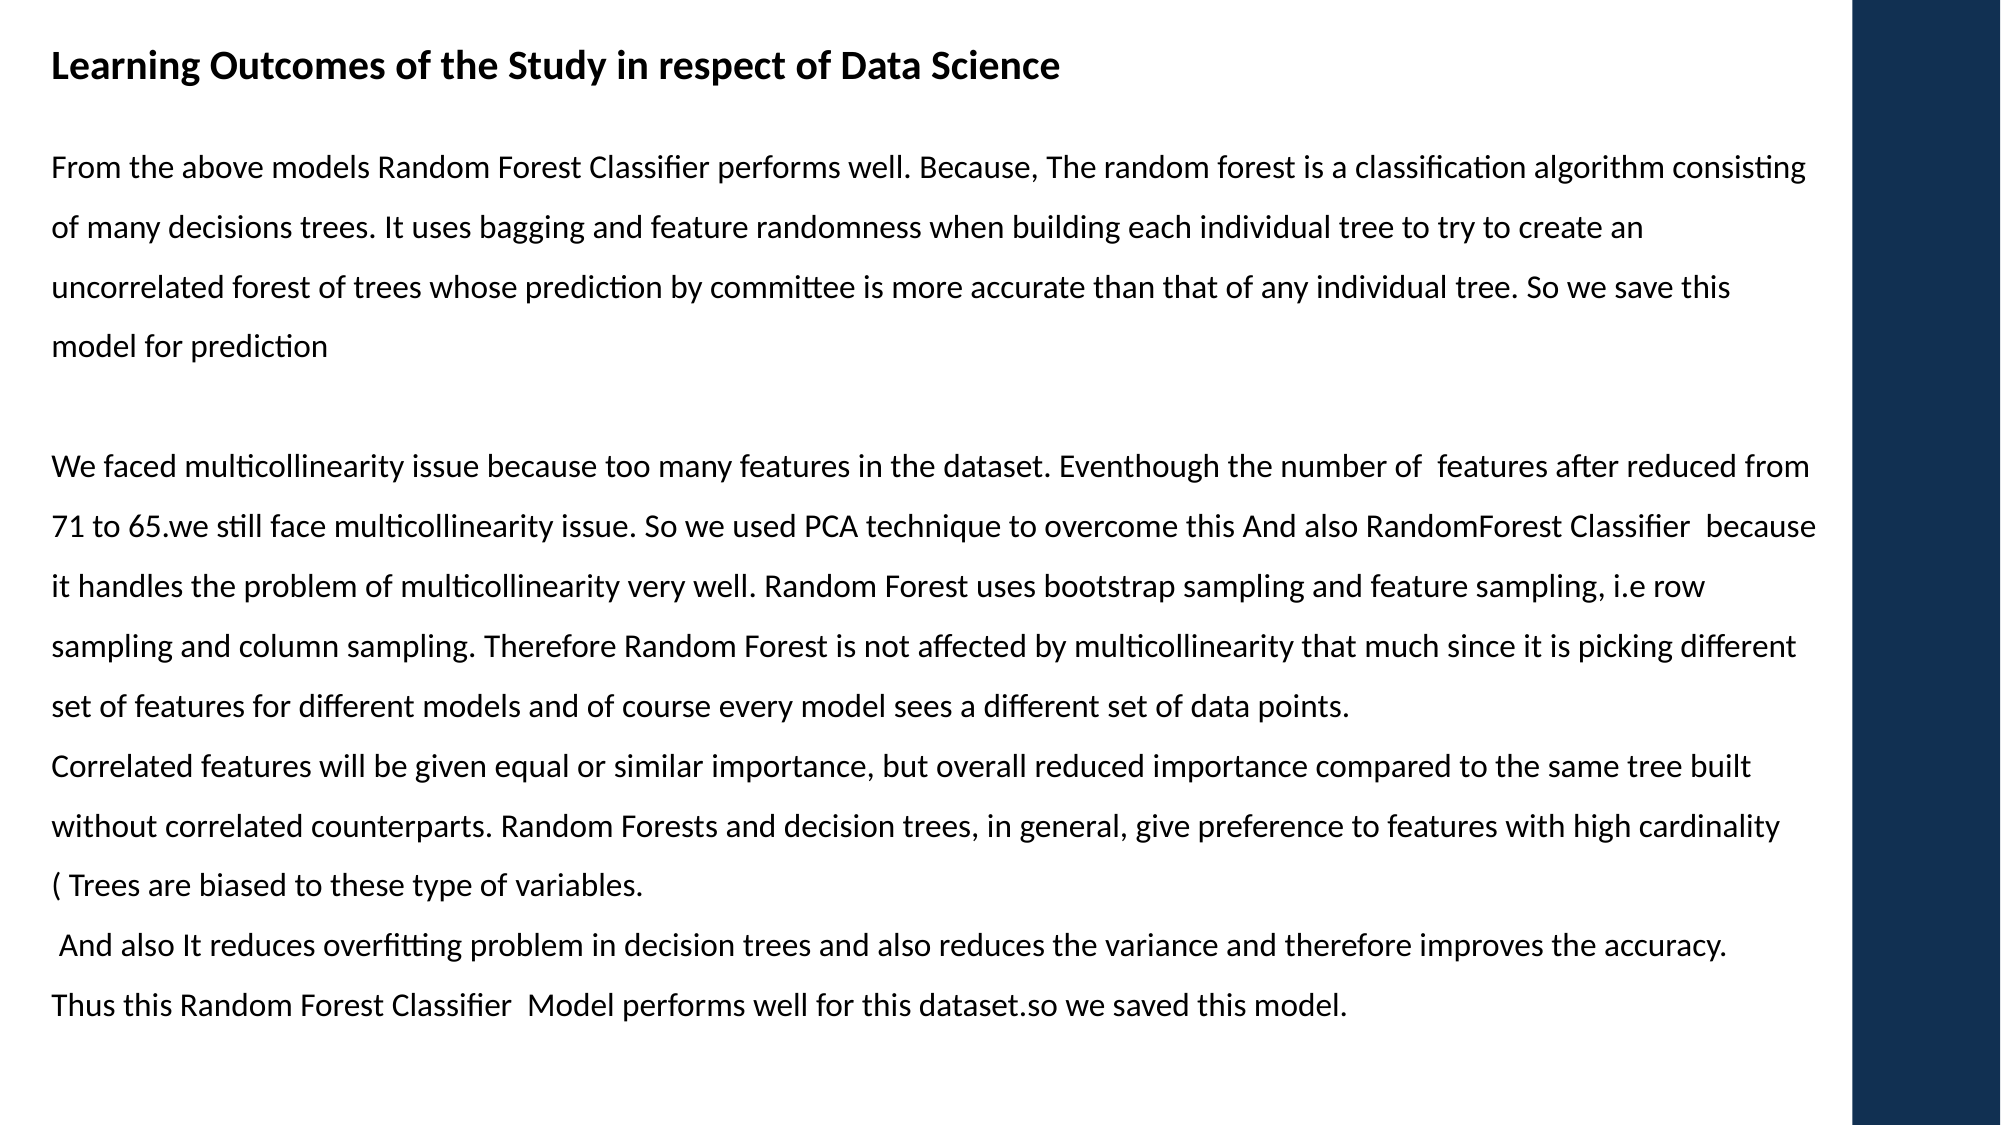

Learning Outcomes of the Study in respect of Data Science
From the above models Random Forest Classifier performs well. Because, The random forest is a classification algorithm consisting of many decisions trees. It uses bagging and feature randomness when building each individual tree to try to create an uncorrelated forest of trees whose prediction by committee is more accurate than that of any individual tree. So we save this model for prediction

We faced multicollinearity issue because too many features in the dataset. Eventhough the number of  features after reduced from 71 to 65.we still face multicollinearity issue. So we used PCA technique to overcome this And also RandomForest Classifier  because it handles the problem of multicollinearity very well. Random Forest uses bootstrap sampling and feature sampling, i.e row sampling and column sampling. Therefore Random Forest is not affected by multicollinearity that much since it is picking different set of features for different models and of course every model sees a different set of data points.
Correlated features will be given equal or similar importance, but overall reduced importance compared to the same tree built without correlated counterparts. Random Forests and decision trees, in general, give preference to features with high cardinality ( Trees are biased to these type of variables.
 And also It reduces overfitting problem in decision trees and also reduces the variance and therefore improves the accuracy.
Thus this Random Forest Classifier  Model performs well for this dataset.so we saved this model.